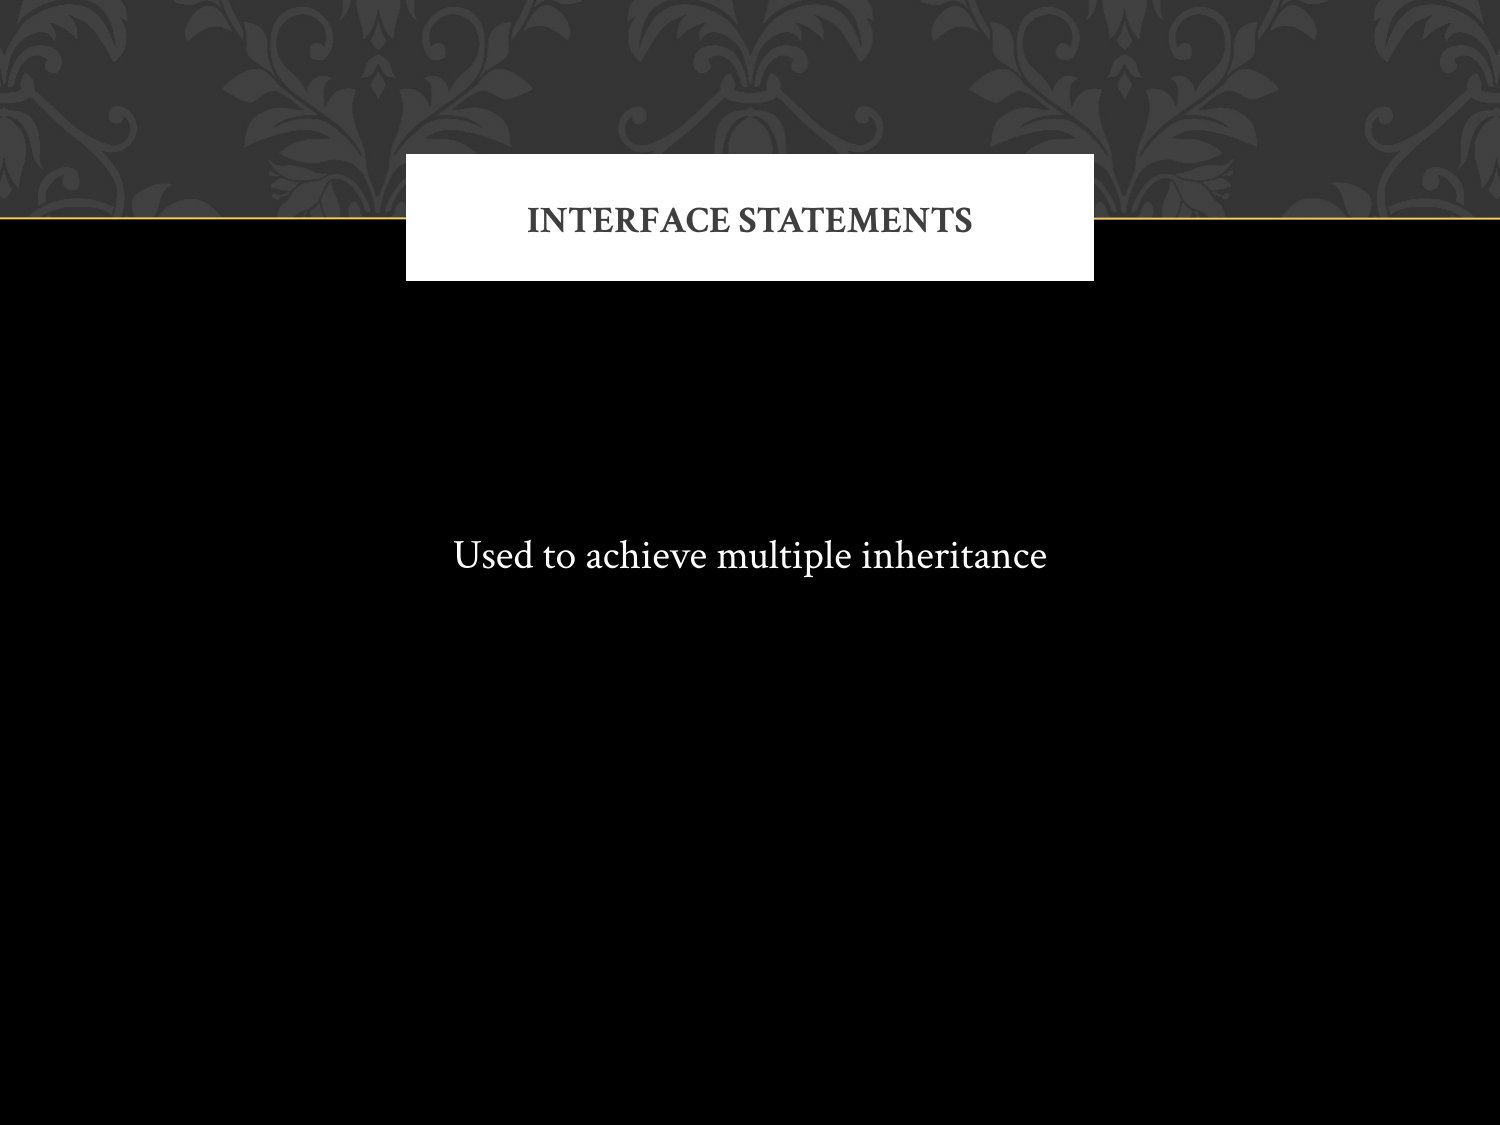

# INTERFACE STATEMENTS

Used to achieve multiple inheritance